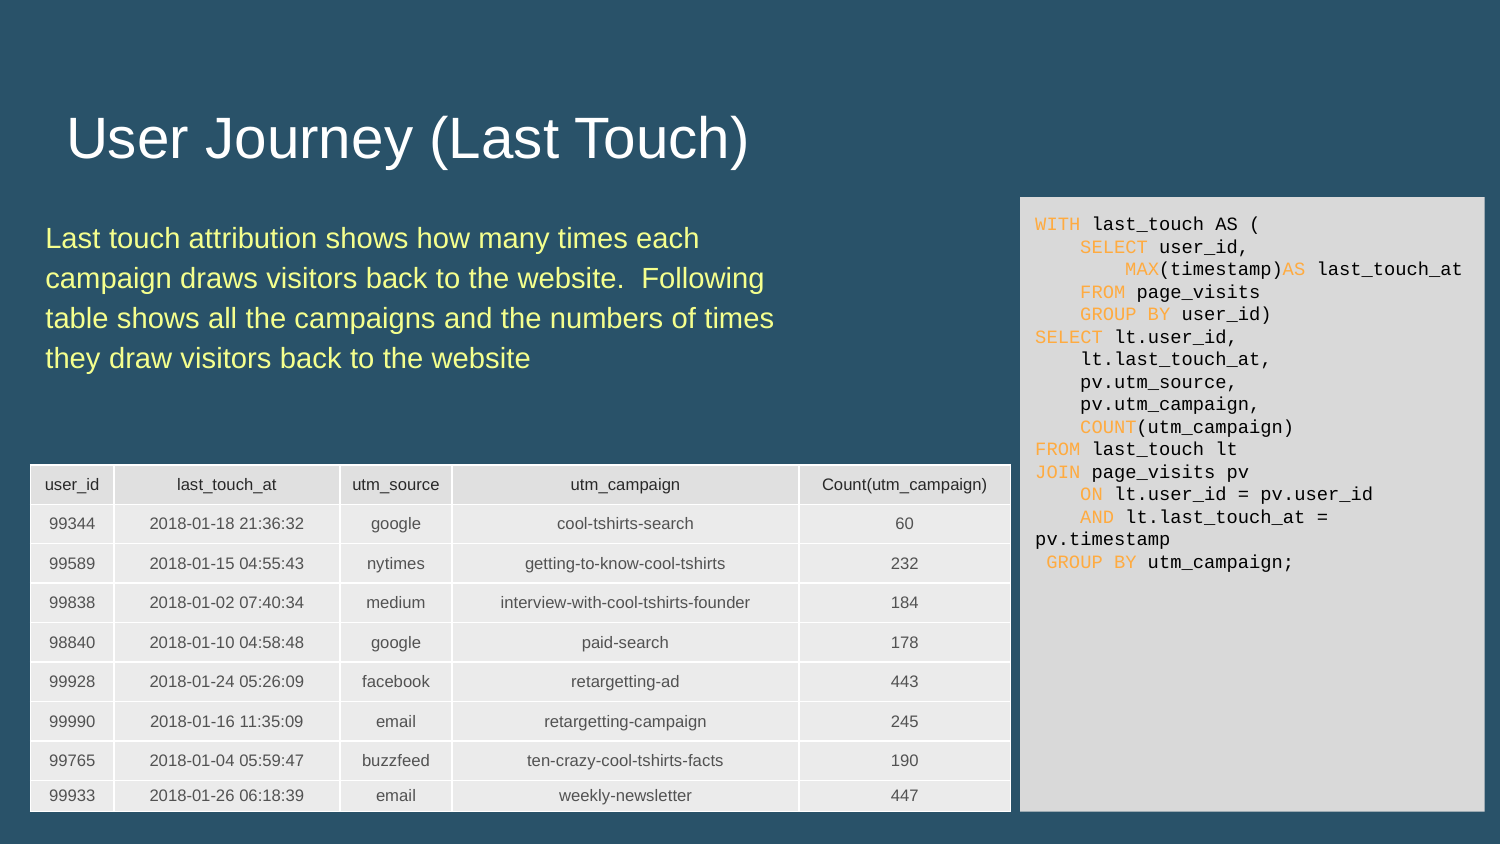

User Journey (Last Touch)
WITH last_touch AS (
    SELECT user_id,
        MAX(timestamp)AS last_touch_at
    FROM page_visits
    GROUP BY user_id)
SELECT lt.user_id,
    lt.last_touch_at,
    pv.utm_source,
    pv.utm_campaign,
    COUNT(utm_campaign)
FROM last_touch lt
JOIN page_visits pv
    ON lt.user_id = pv.user_id
    AND lt.last_touch_at = pv.timestamp
 GROUP BY utm_campaign;
Last touch attribution shows how many times each campaign draws visitors back to the website.  Following table shows all the campaigns and the numbers of times they draw visitors back to the website
| user\_id | last\_touch\_at | utm\_source | utm\_campaign | Count(utm\_campaign) |
| --- | --- | --- | --- | --- |
| 99344 | 2018-01-18 21:36:32 | google | cool-tshirts-search | 60 |
| 99589 | 2018-01-15 04:55:43 | nytimes | getting-to-know-cool-tshirts | 232 |
| 99838 | 2018-01-02 07:40:34 | medium | interview-with-cool-tshirts-founder | 184 |
| 98840 | 2018-01-10 04:58:48 | google | paid-search | 178 |
| 99928 | 2018-01-24 05:26:09 | facebook | retargetting-ad | 443 |
| 99990 | 2018-01-16 11:35:09 | email | retargetting-campaign | 245 |
| 99765 | 2018-01-04 05:59:47 | buzzfeed | ten-crazy-cool-tshirts-facts | 190 |
| 99933 | 2018-01-26 06:18:39 | email | weekly-newsletter | 447 |